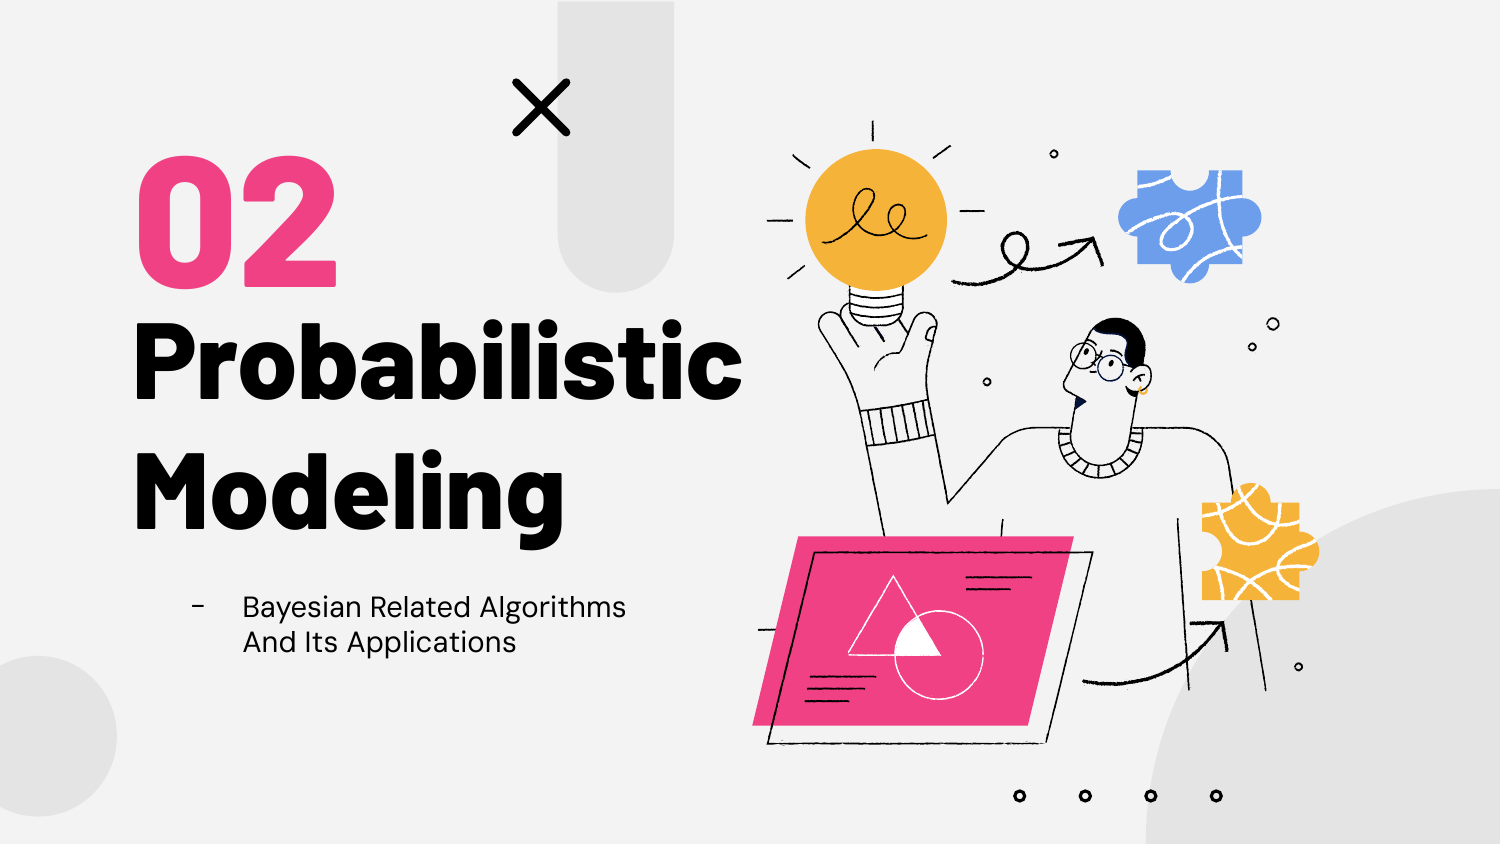

02

# Probabilistic Modeling

Bayesian Related Algorithms And Its Applications